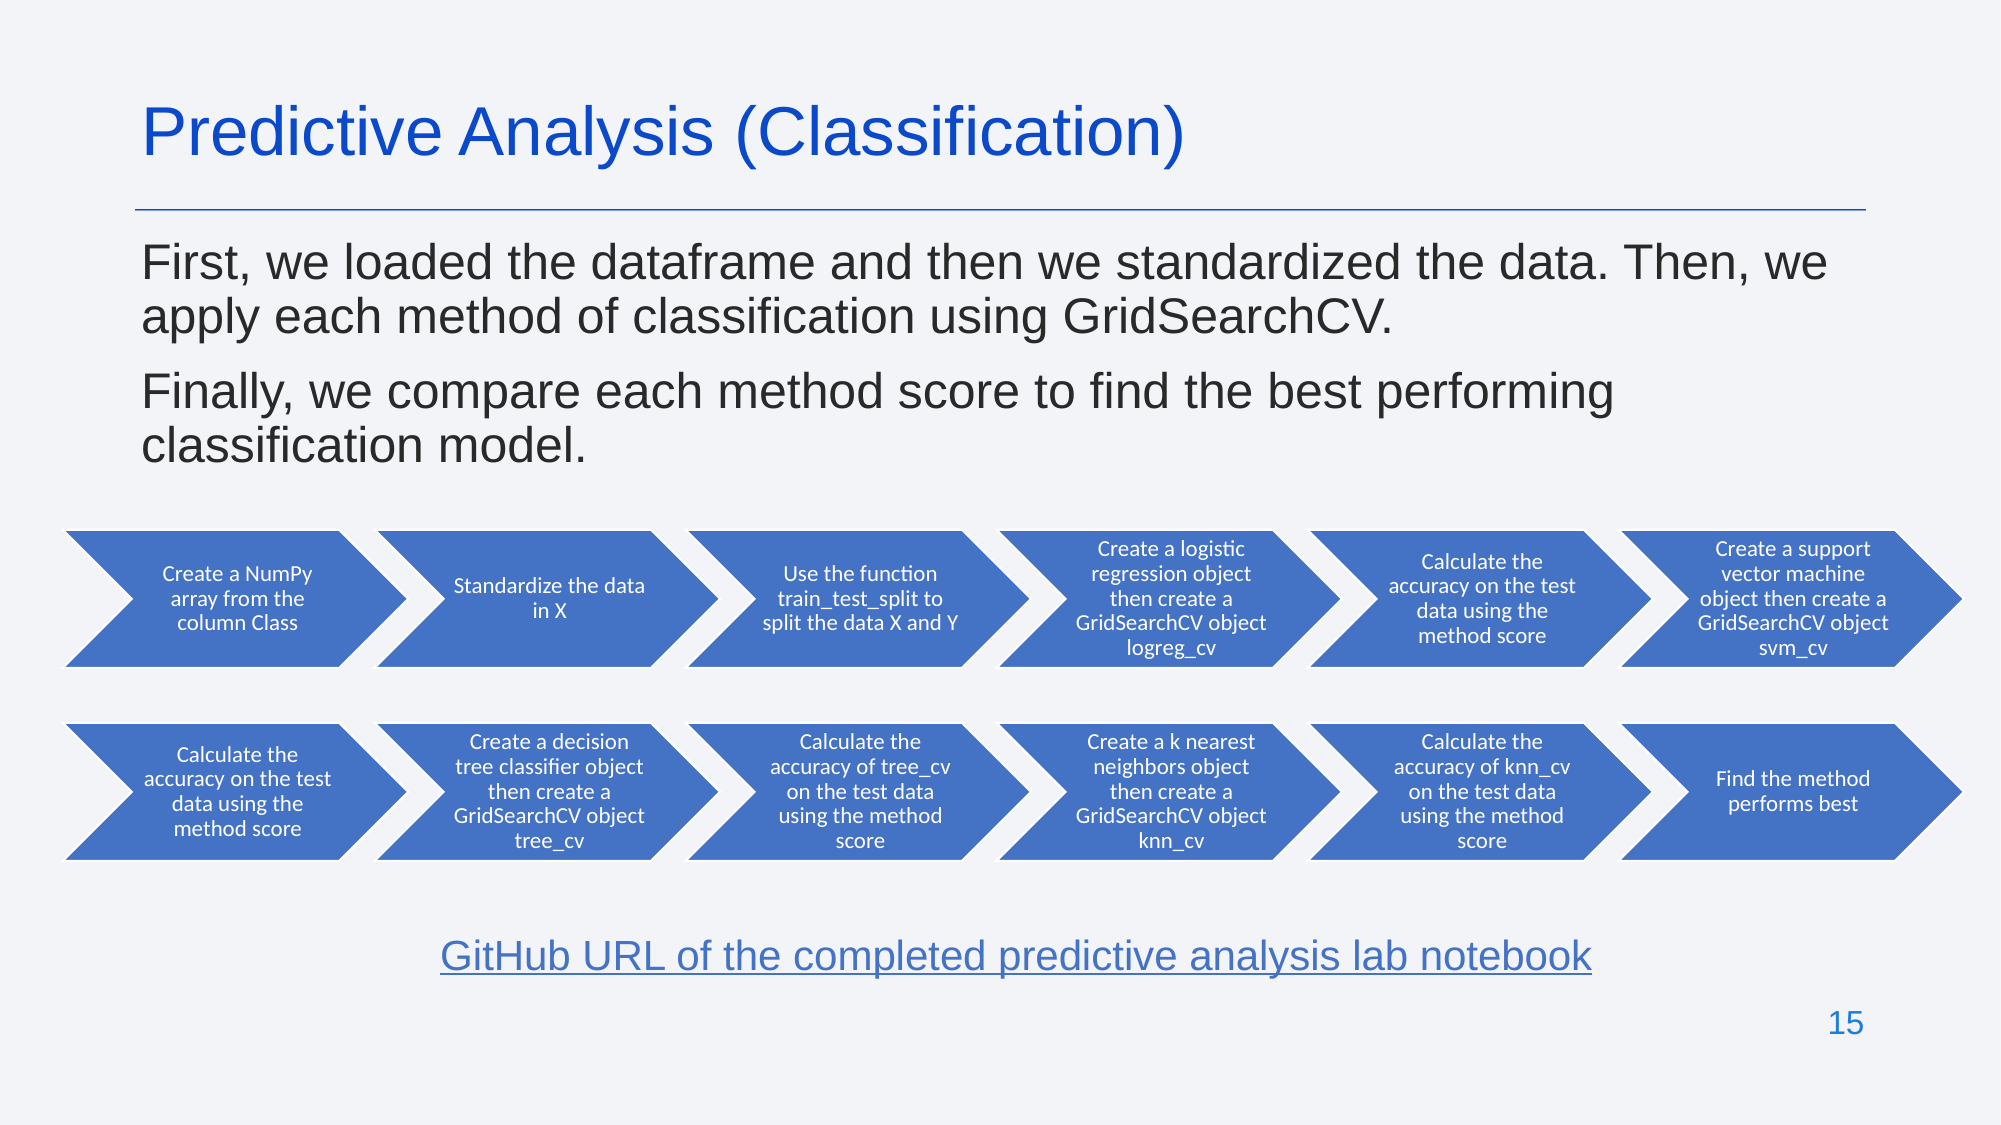

Predictive Analysis (Classification)
First, we loaded the dataframe and then we standardized the data. Then, we apply each method of classification using GridSearchCV.
Finally, we compare each method score to find the best performing classification model.

Create a NumPy array from the column Class
Standardize the data in X
Use the function train_test_split to split the data X and Y
Create a logistic regression object then create a GridSearchCV object logreg_cv
Calculate the accuracy on the test data using the method score
Create a support vector machine object then create a GridSearchCV object svm_cv
Calculate the accuracy on the test data using the method score
Create a decision tree classifier object then create a GridSearchCV object tree_cv
Calculate the accuracy of tree_cv on the test data using the method score
Create a k nearest neighbors object then create a GridSearchCV object knn_cv
Calculate the accuracy of knn_cv on the test data using the method score
Find the method performs best
GitHub URL of the completed predictive analysis lab notebook
15